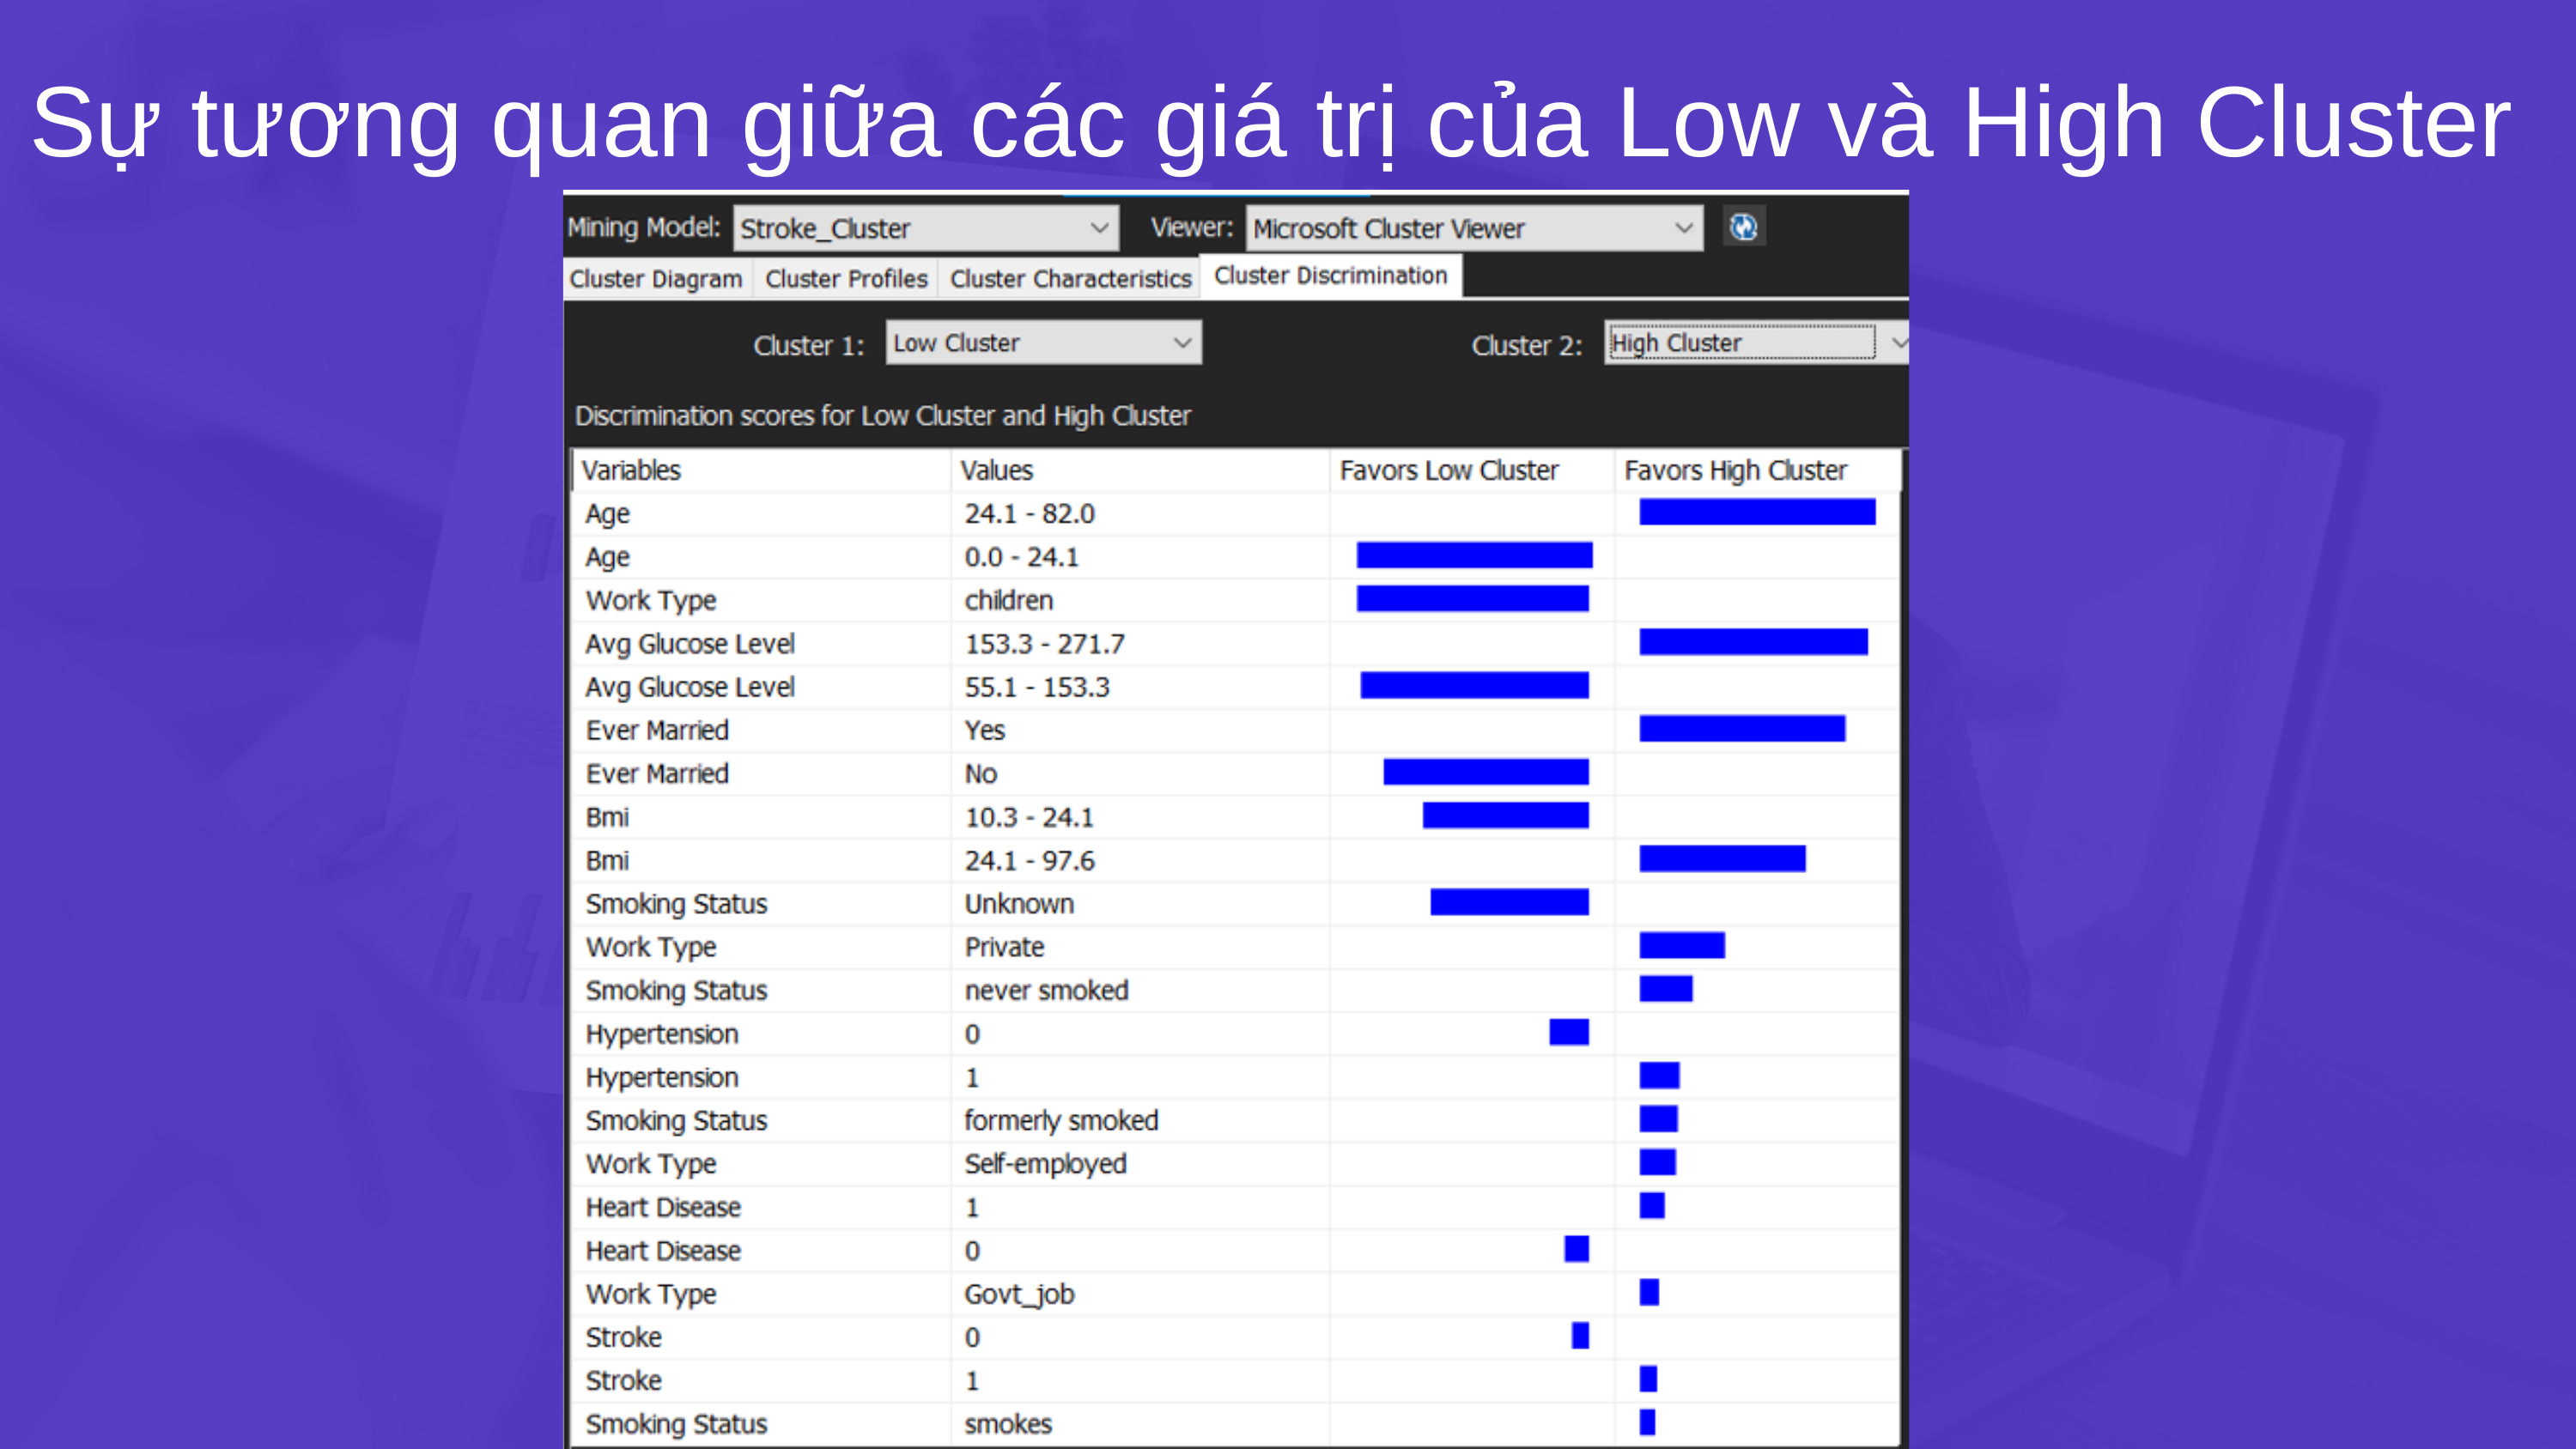

Sự tương quan giữa các giá trị của Low và High Cluster